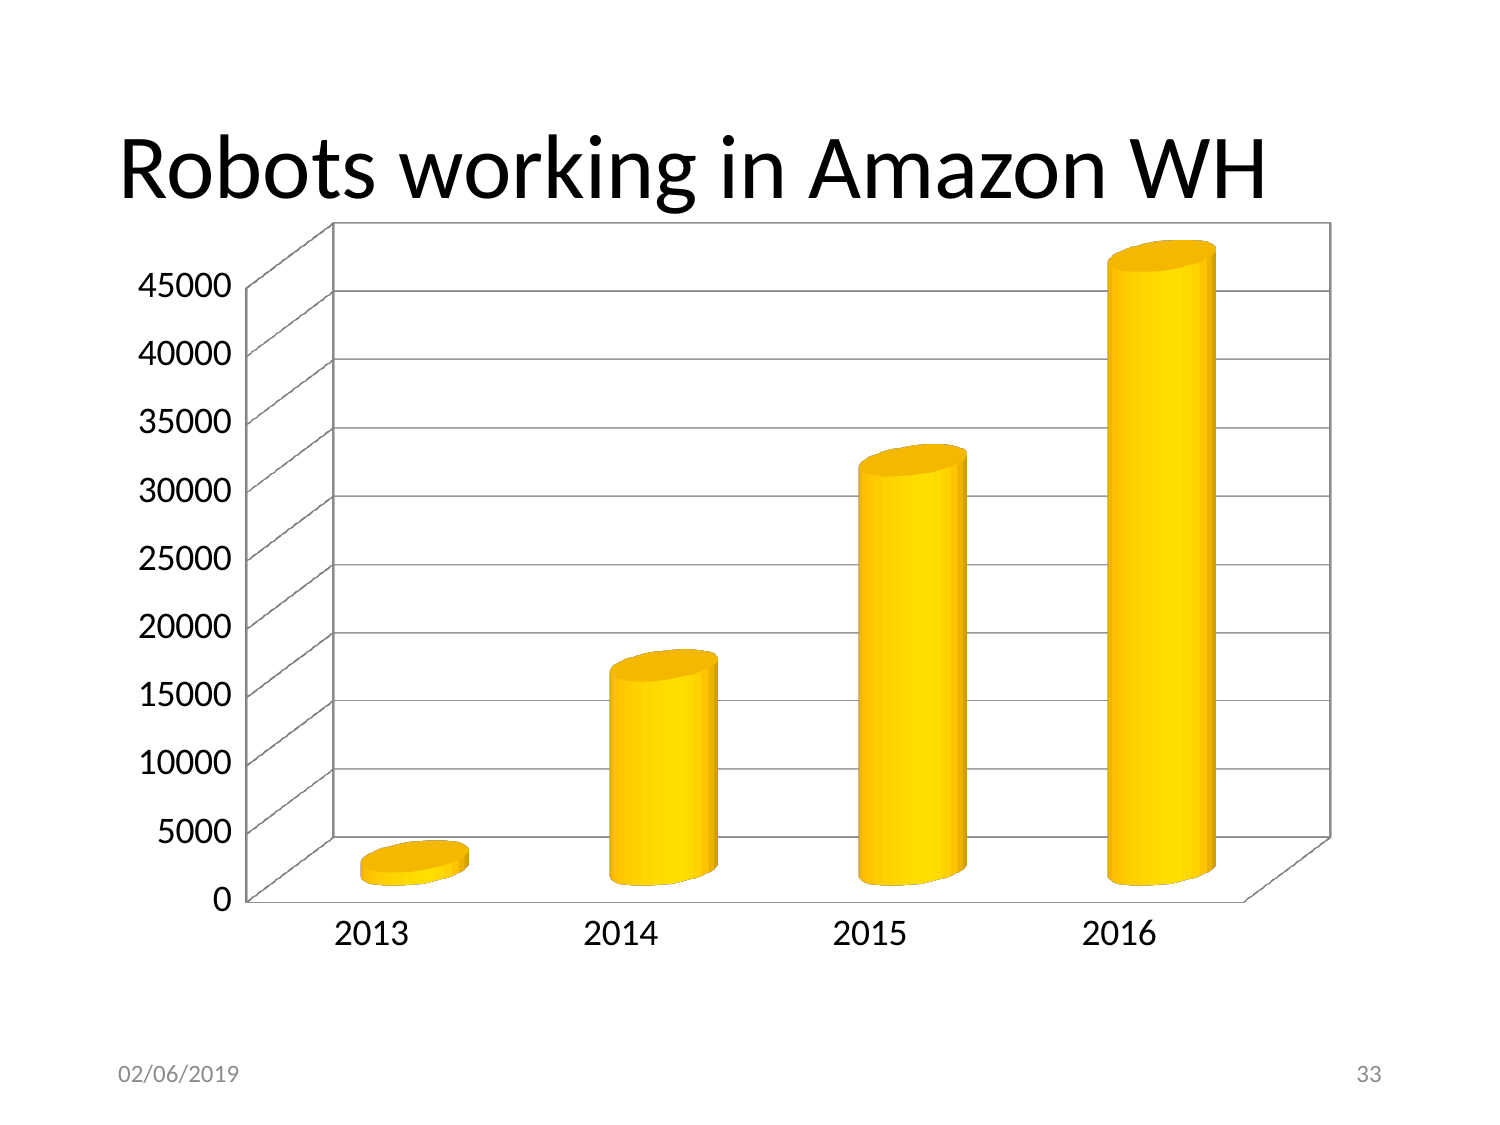

# Robots working in Amazon WH

[unsupported chart]

02/06/2019
33